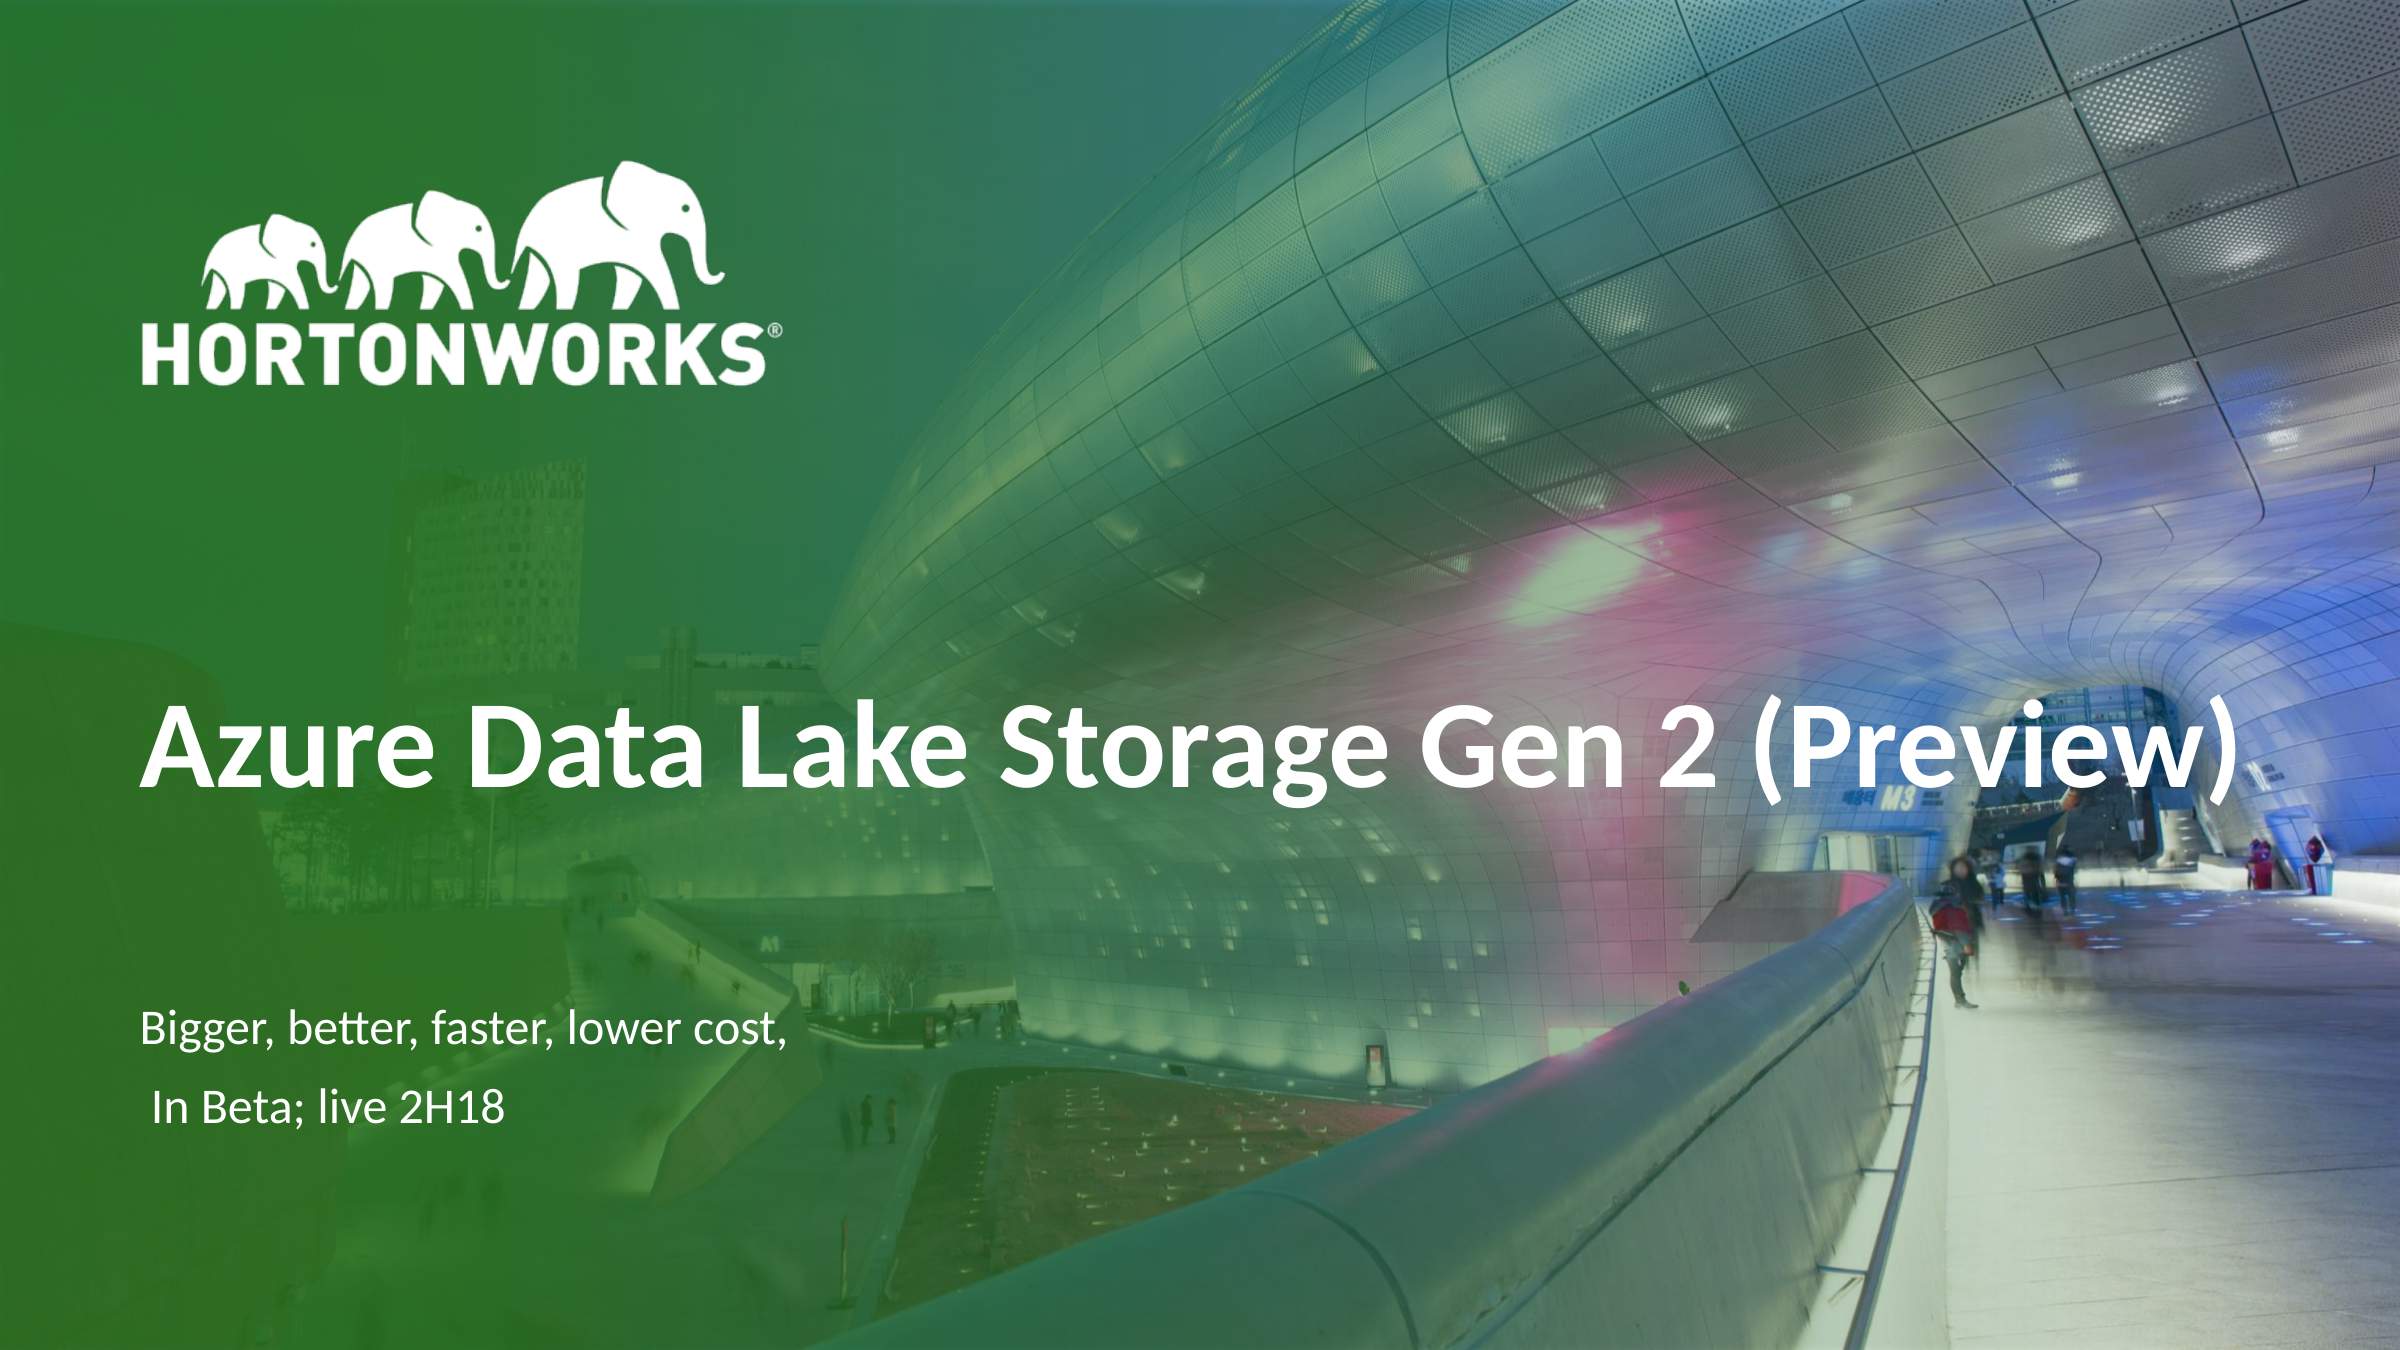

# Azure Data Lake Storage Gen 2 (Preview)
Bigger, better, faster, lower cost,
 In Beta; live 2H18